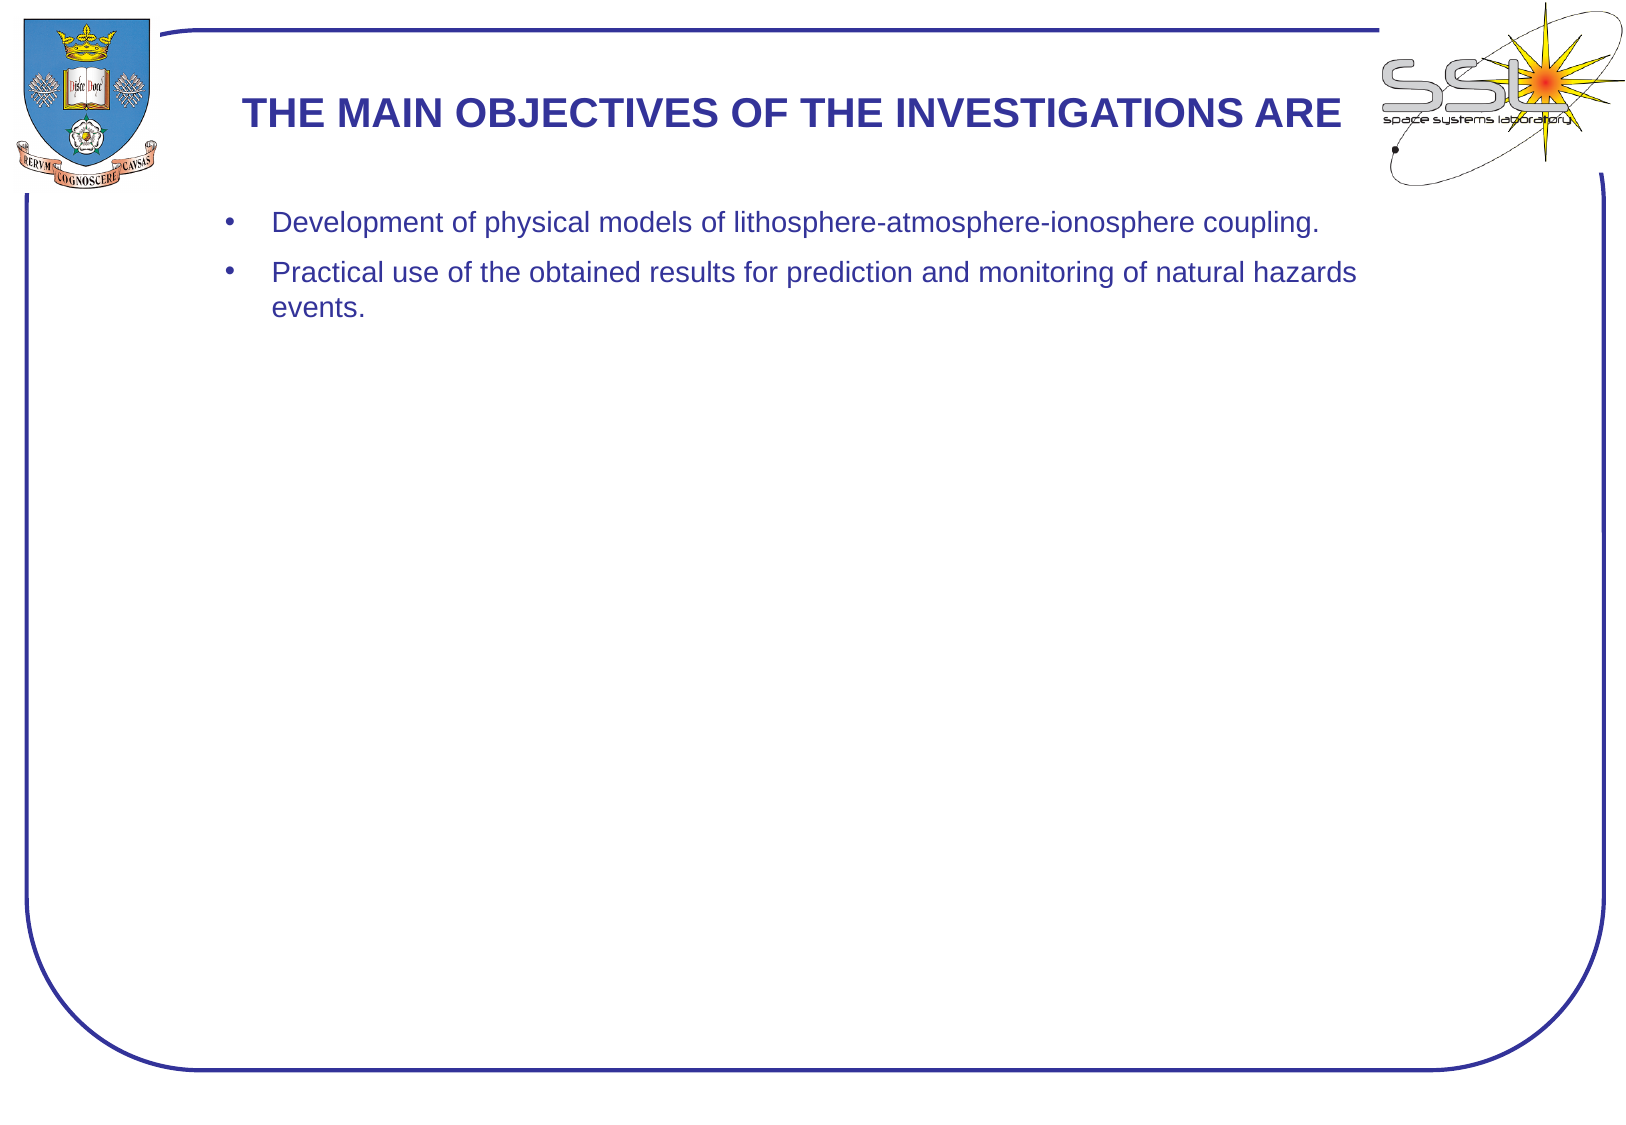

The main objectives of the investigations are
Development of physical models of lithosphere-atmosphere-ionosphere coupling.
Practical use of the obtained results for prediction and monitoring of natural hazards events.